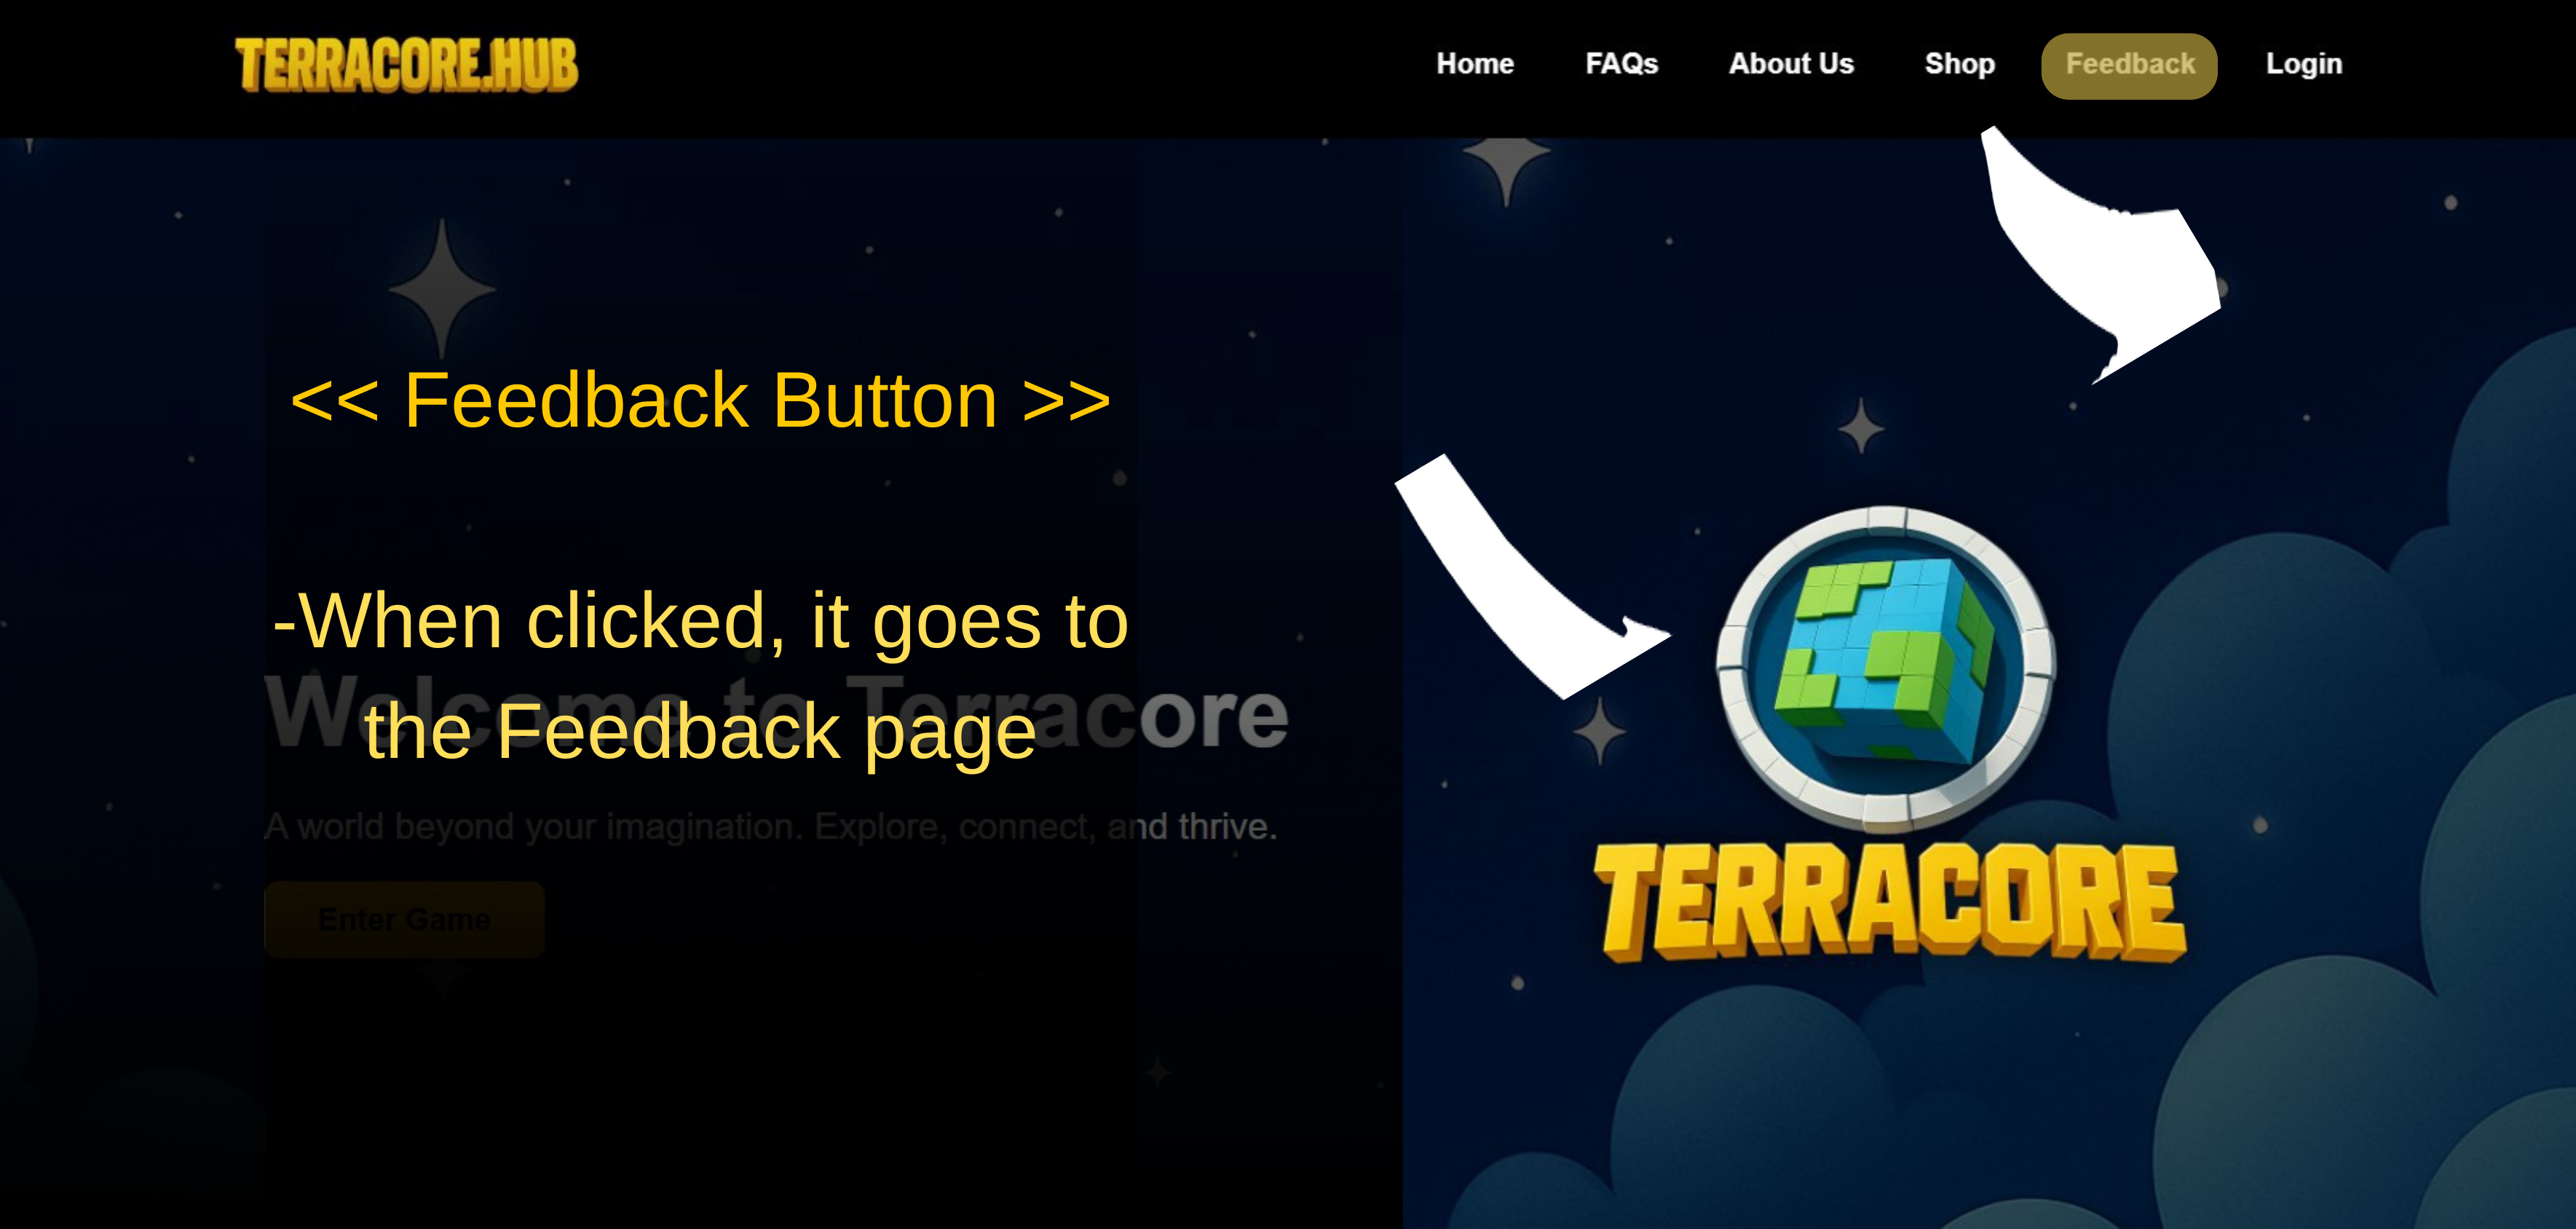

<< Feedback Button >>

-When clicked, it goes to the Feedback page